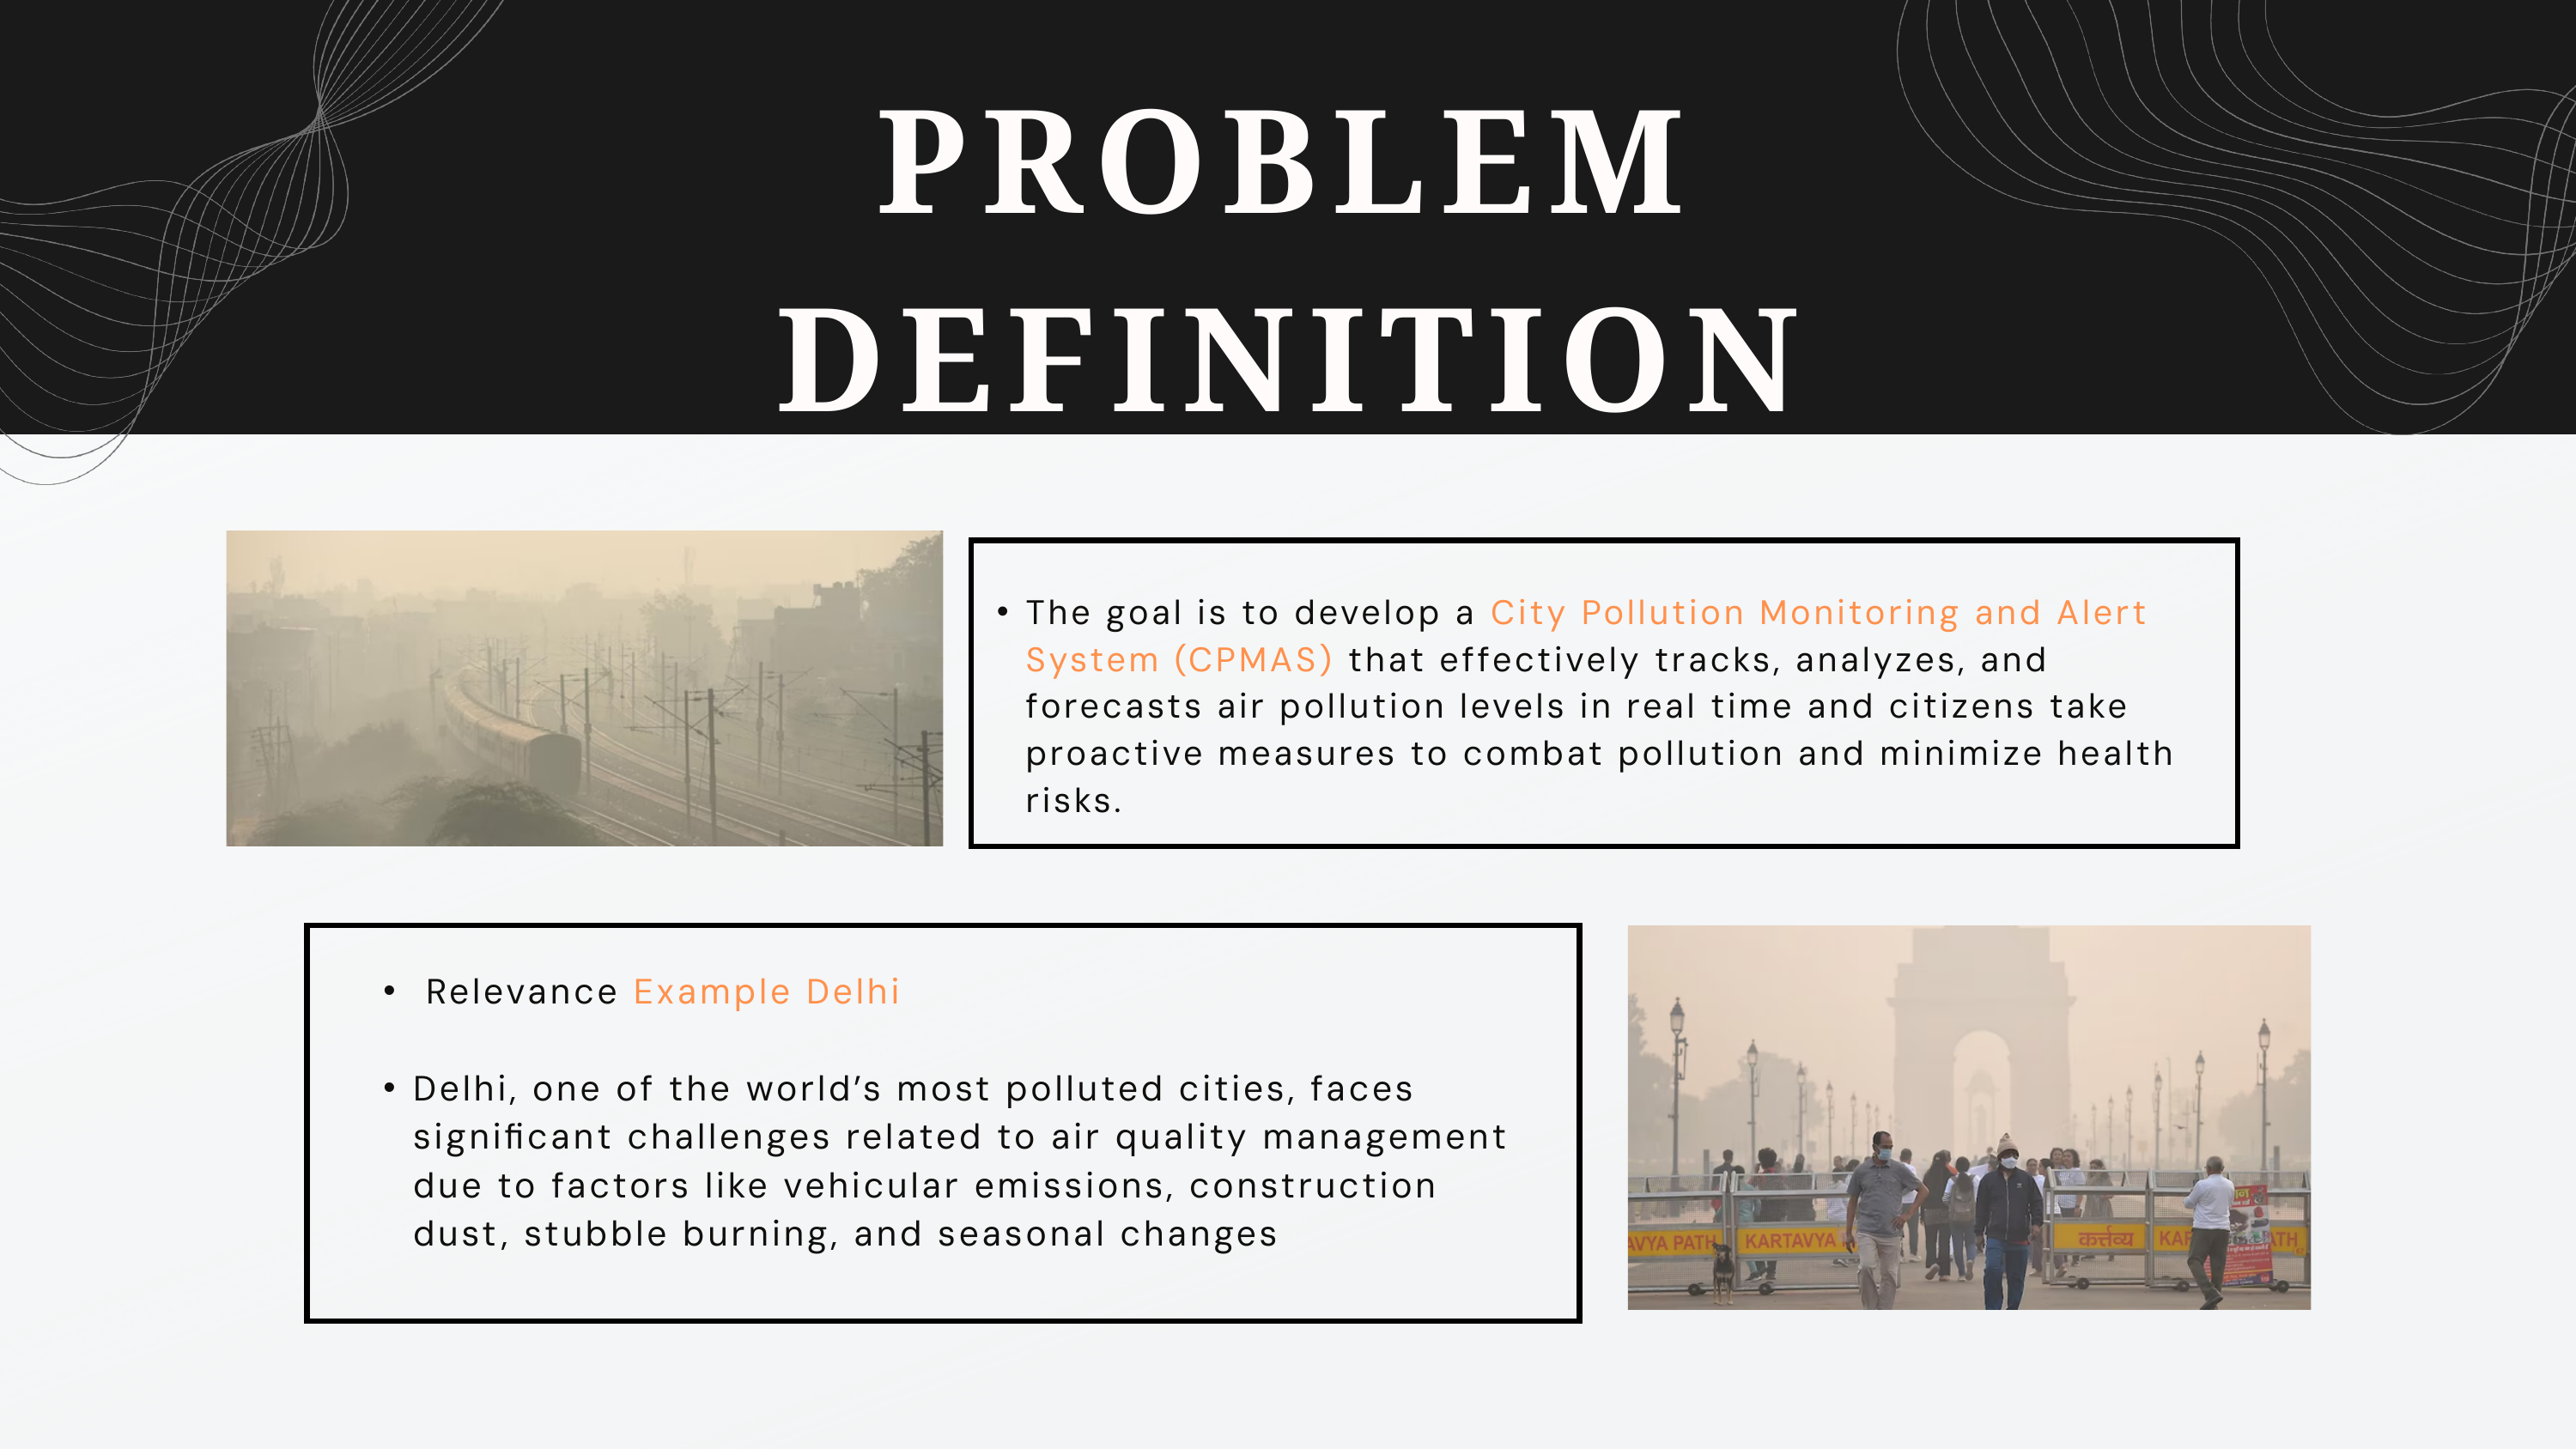

PROBLEM DEFINITION

The goal is to develop a City Pollution Monitoring and Alert System (CPMAS) that effectively tracks, analyzes, and forecasts air pollution levels in real time and citizens take proactive measures to combat pollution and minimize health risks.

 Relevance Example Delhi

Delhi, one of the world’s most polluted cities, faces significant challenges related to air quality management due to factors like vehicular emissions, construction dust, stubble burning, and seasonal changes